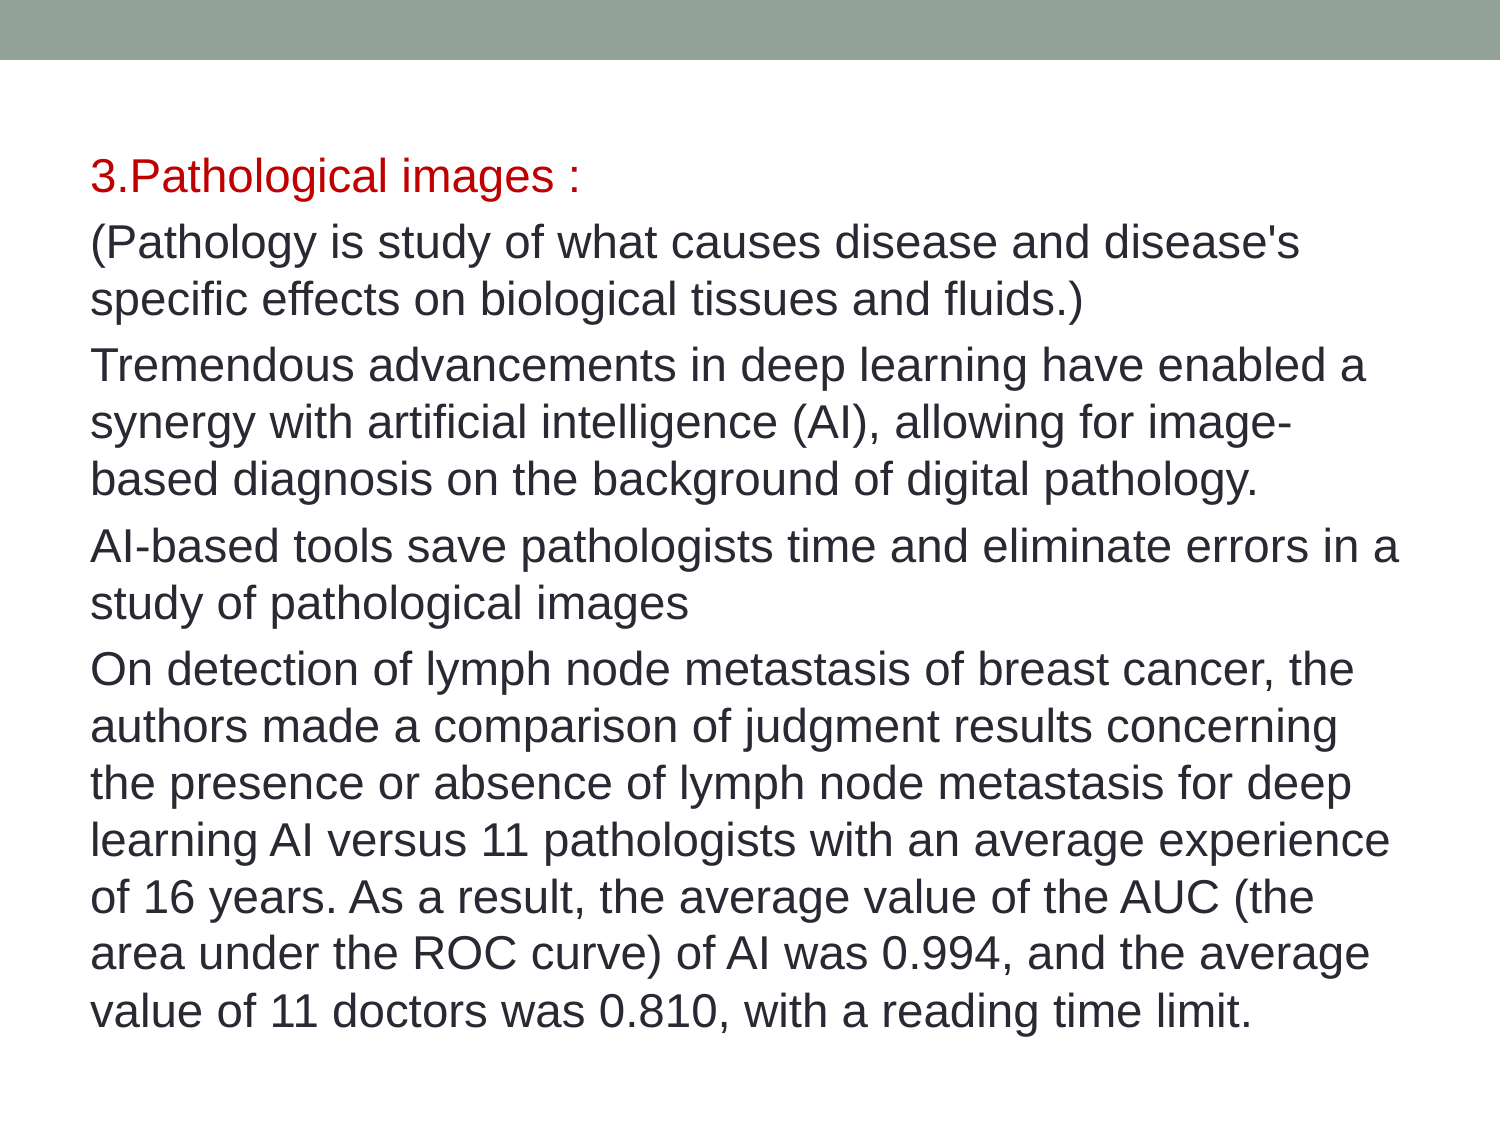

3.Pathological images :
(Pathology is study of what causes disease and disease's specific effects on biological tissues and fluids.)
Tremendous advancements in deep learning have enabled a synergy with artificial intelligence (AI), allowing for image-based diagnosis on the background of digital pathology.
AI-based tools save pathologists time and eliminate errors in a study of pathological images
On detection of lymph node metastasis of breast cancer, the authors made a comparison of judgment results concerning the presence or absence of lymph node metastasis for deep learning AI versus 11 pathologists with an average experience of 16 years. As a result, the average value of the AUC (the area under the ROC curve) of AI was 0.994, and the average value of 11 doctors was 0.810, with a reading time limit.